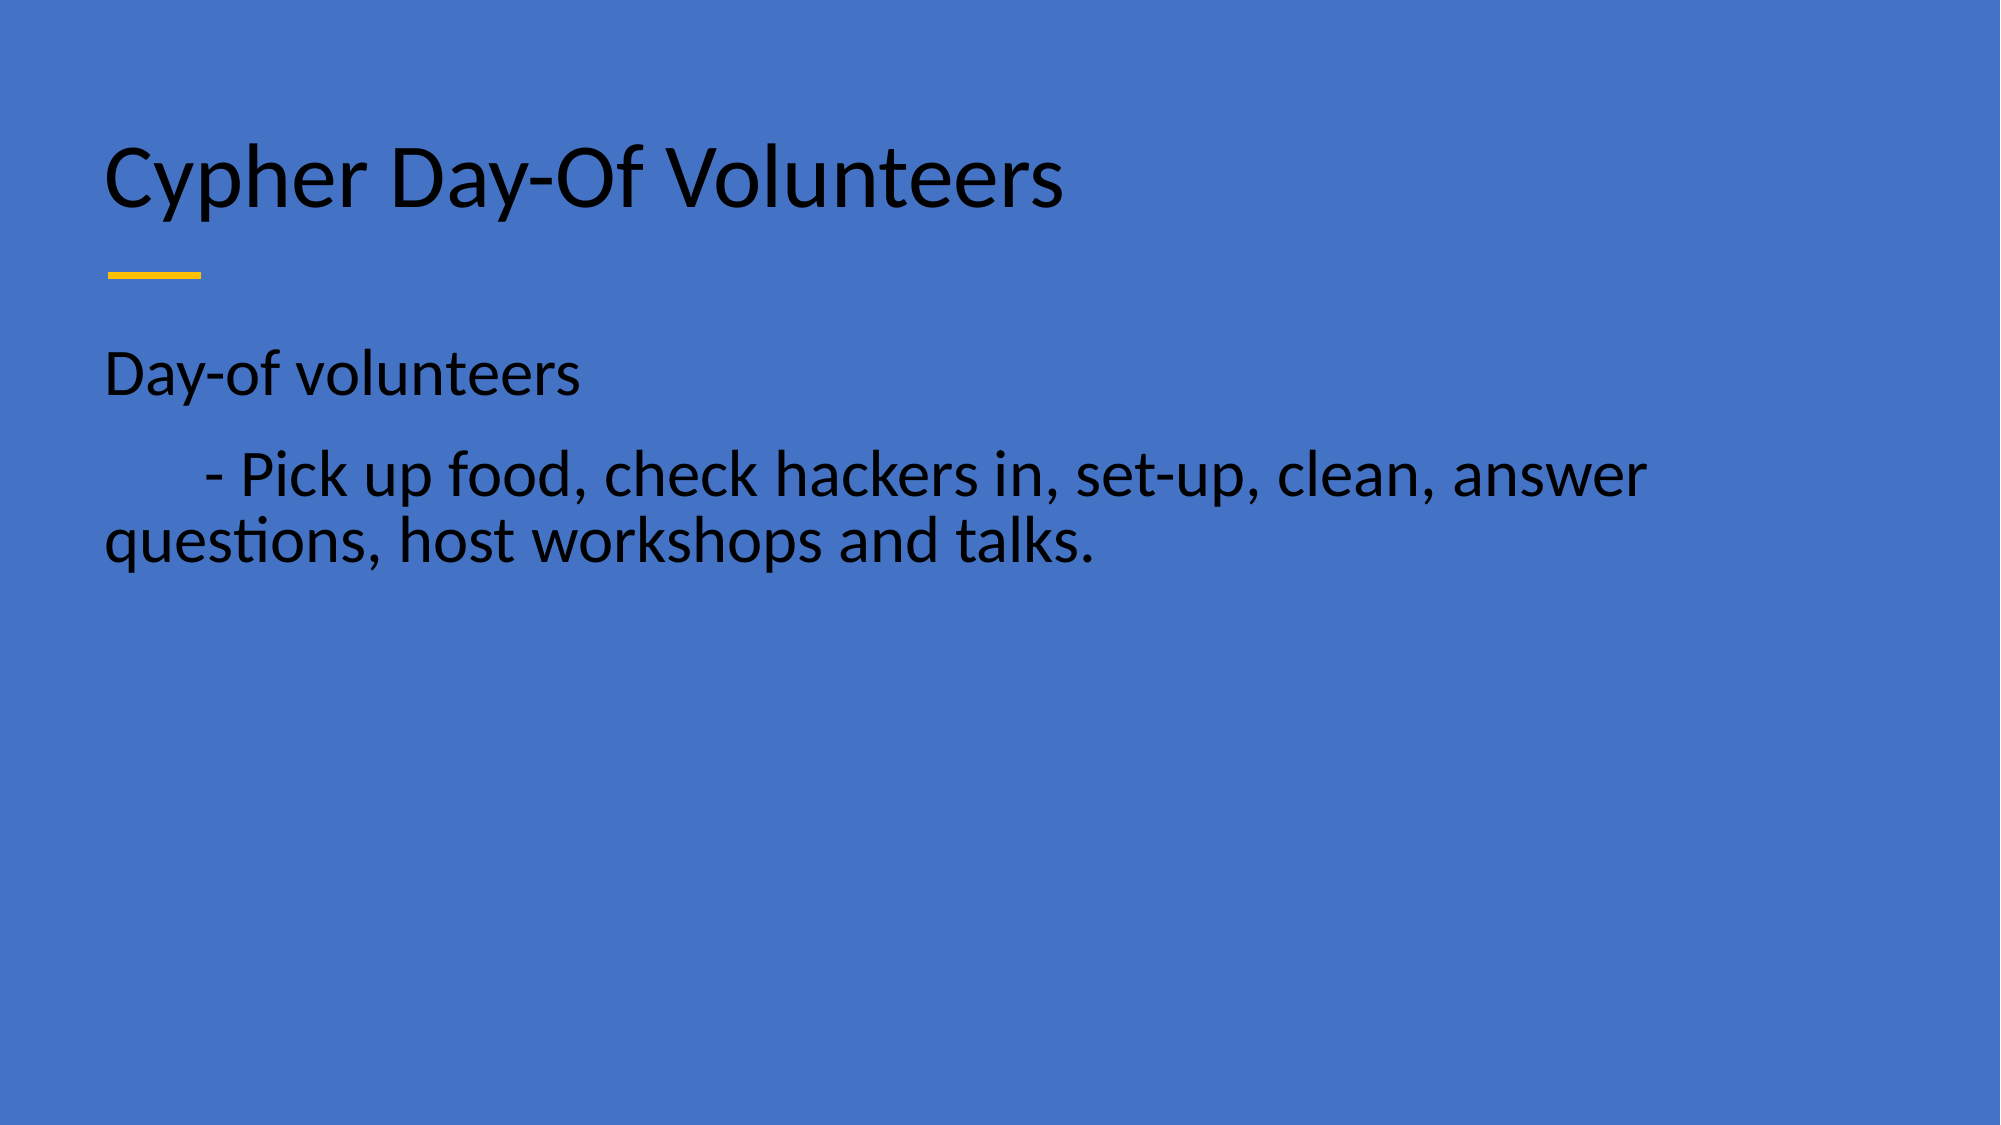

# Cypher Day-Of Volunteers
Day-of volunteers
- Pick up food, check hackers in, set-up, clean, answer questions, host workshops and talks.